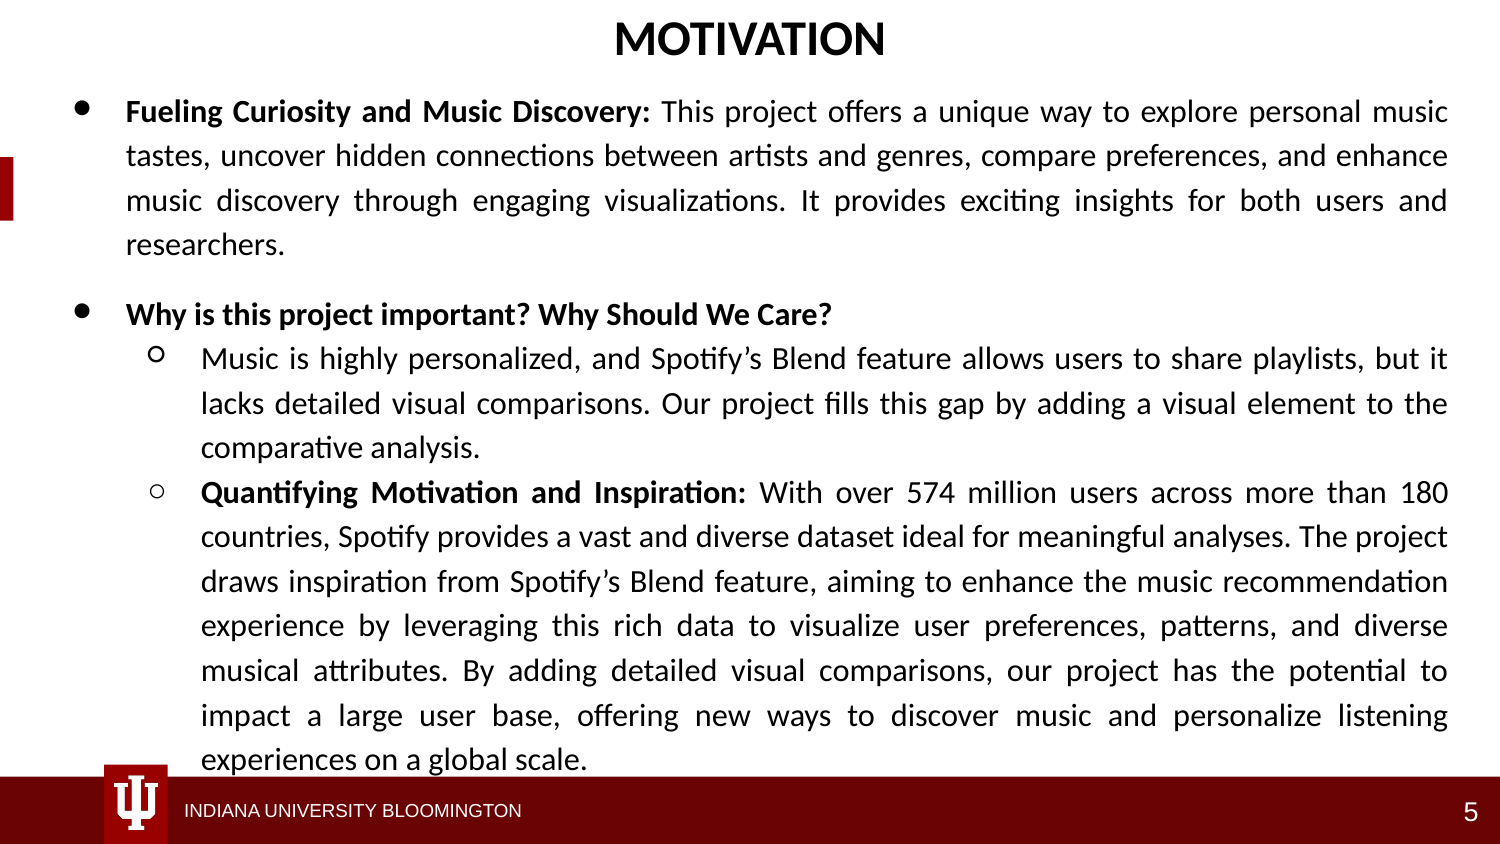

# MOTIVATION
Fueling Curiosity and Music Discovery: This project offers a unique way to explore personal music tastes, uncover hidden connections between artists and genres, compare preferences, and enhance music discovery through engaging visualizations. It provides exciting insights for both users and researchers.
Why is this project important? Why Should We Care?
Music is highly personalized, and Spotify’s Blend feature allows users to share playlists, but it lacks detailed visual comparisons. Our project fills this gap by adding a visual element to the comparative analysis.
Quantifying Motivation and Inspiration: With over 574 million users across more than 180 countries, Spotify provides a vast and diverse dataset ideal for meaningful analyses. The project draws inspiration from Spotify’s Blend feature, aiming to enhance the music recommendation experience by leveraging this rich data to visualize user preferences, patterns, and diverse musical attributes. By adding detailed visual comparisons, our project has the potential to impact a large user base, offering new ways to discover music and personalize listening experiences on a global scale.

5